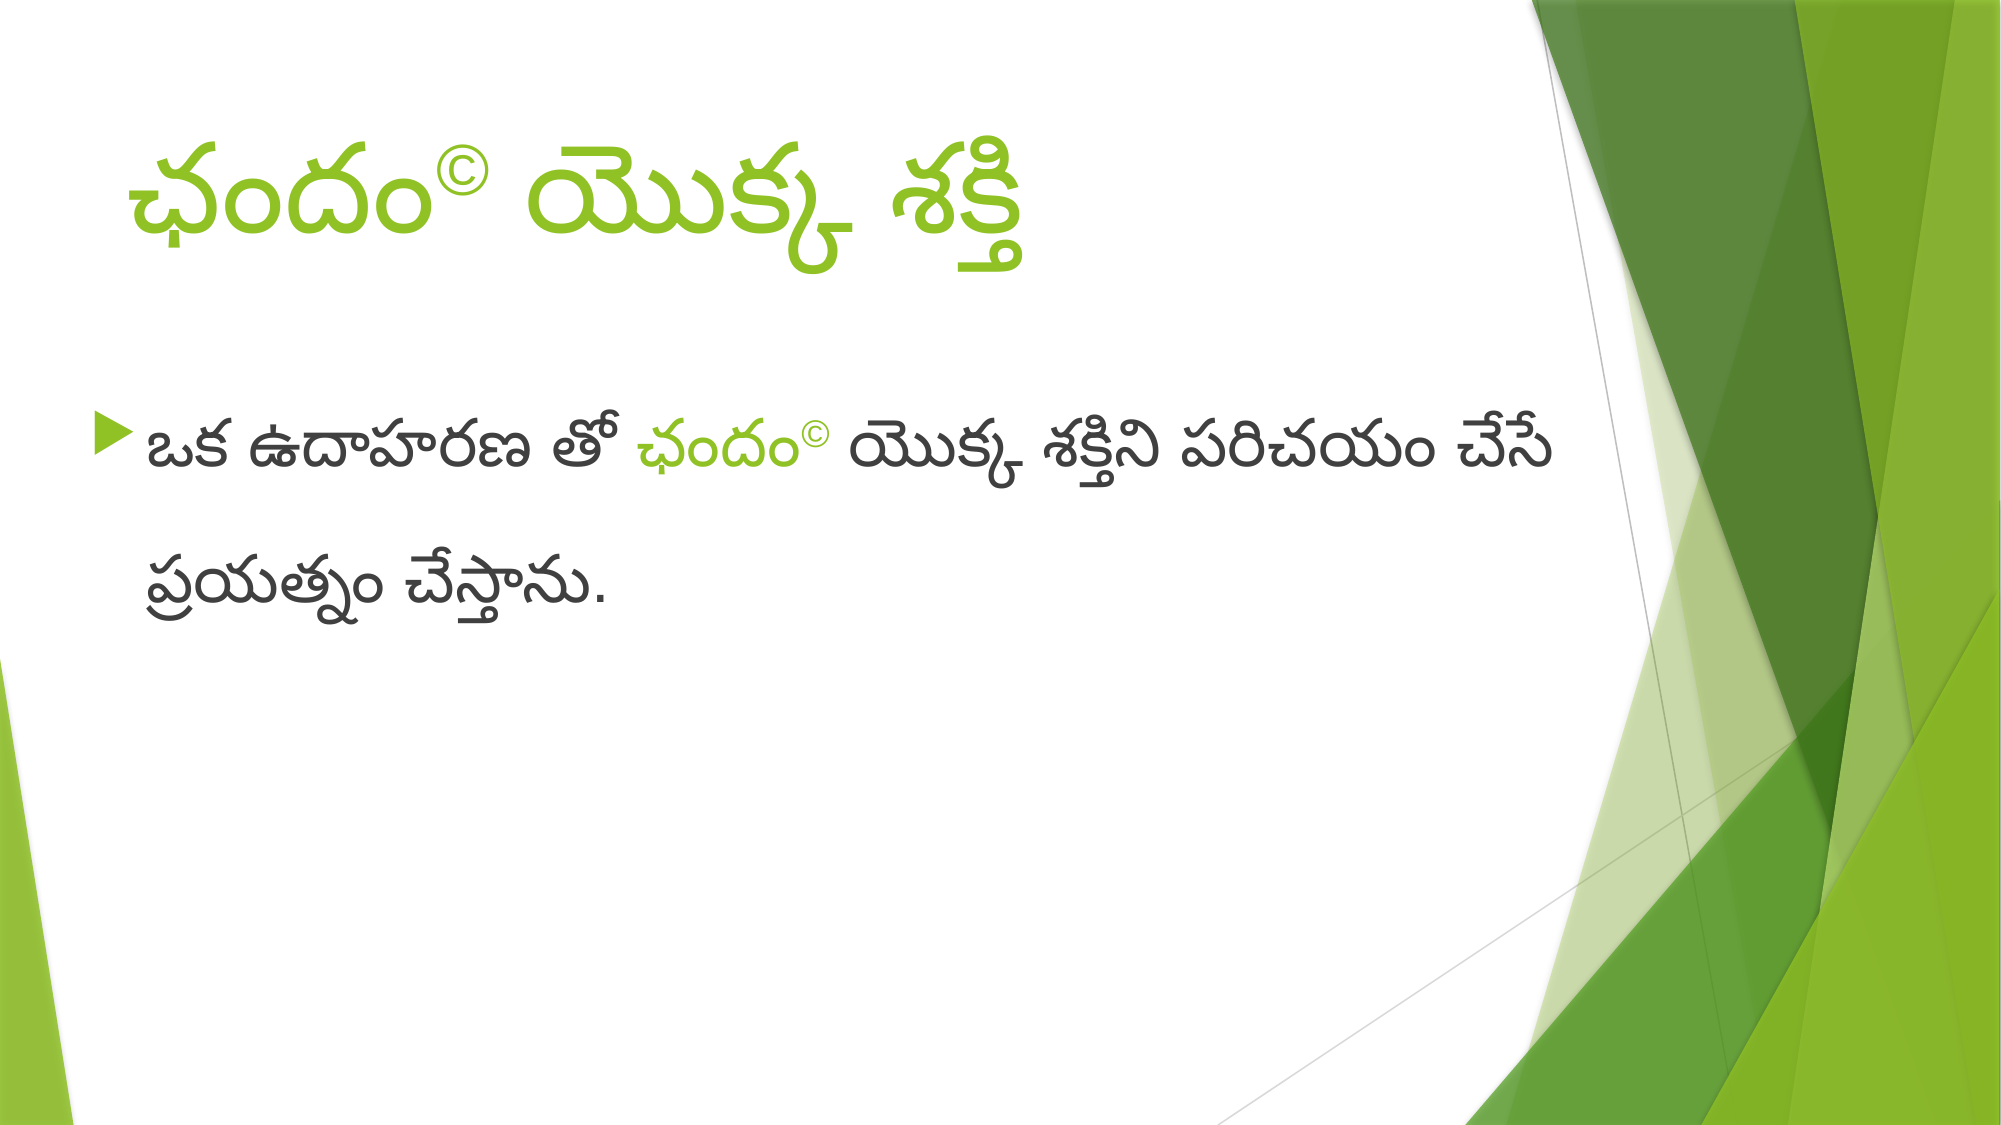

# ఛందం© యొక్క శక్తి
ఒక ఉదాహరణ తో ఛందం© యొక్క శక్తిని పరిచయం చేసే ప్రయత్నం చేస్తాను.